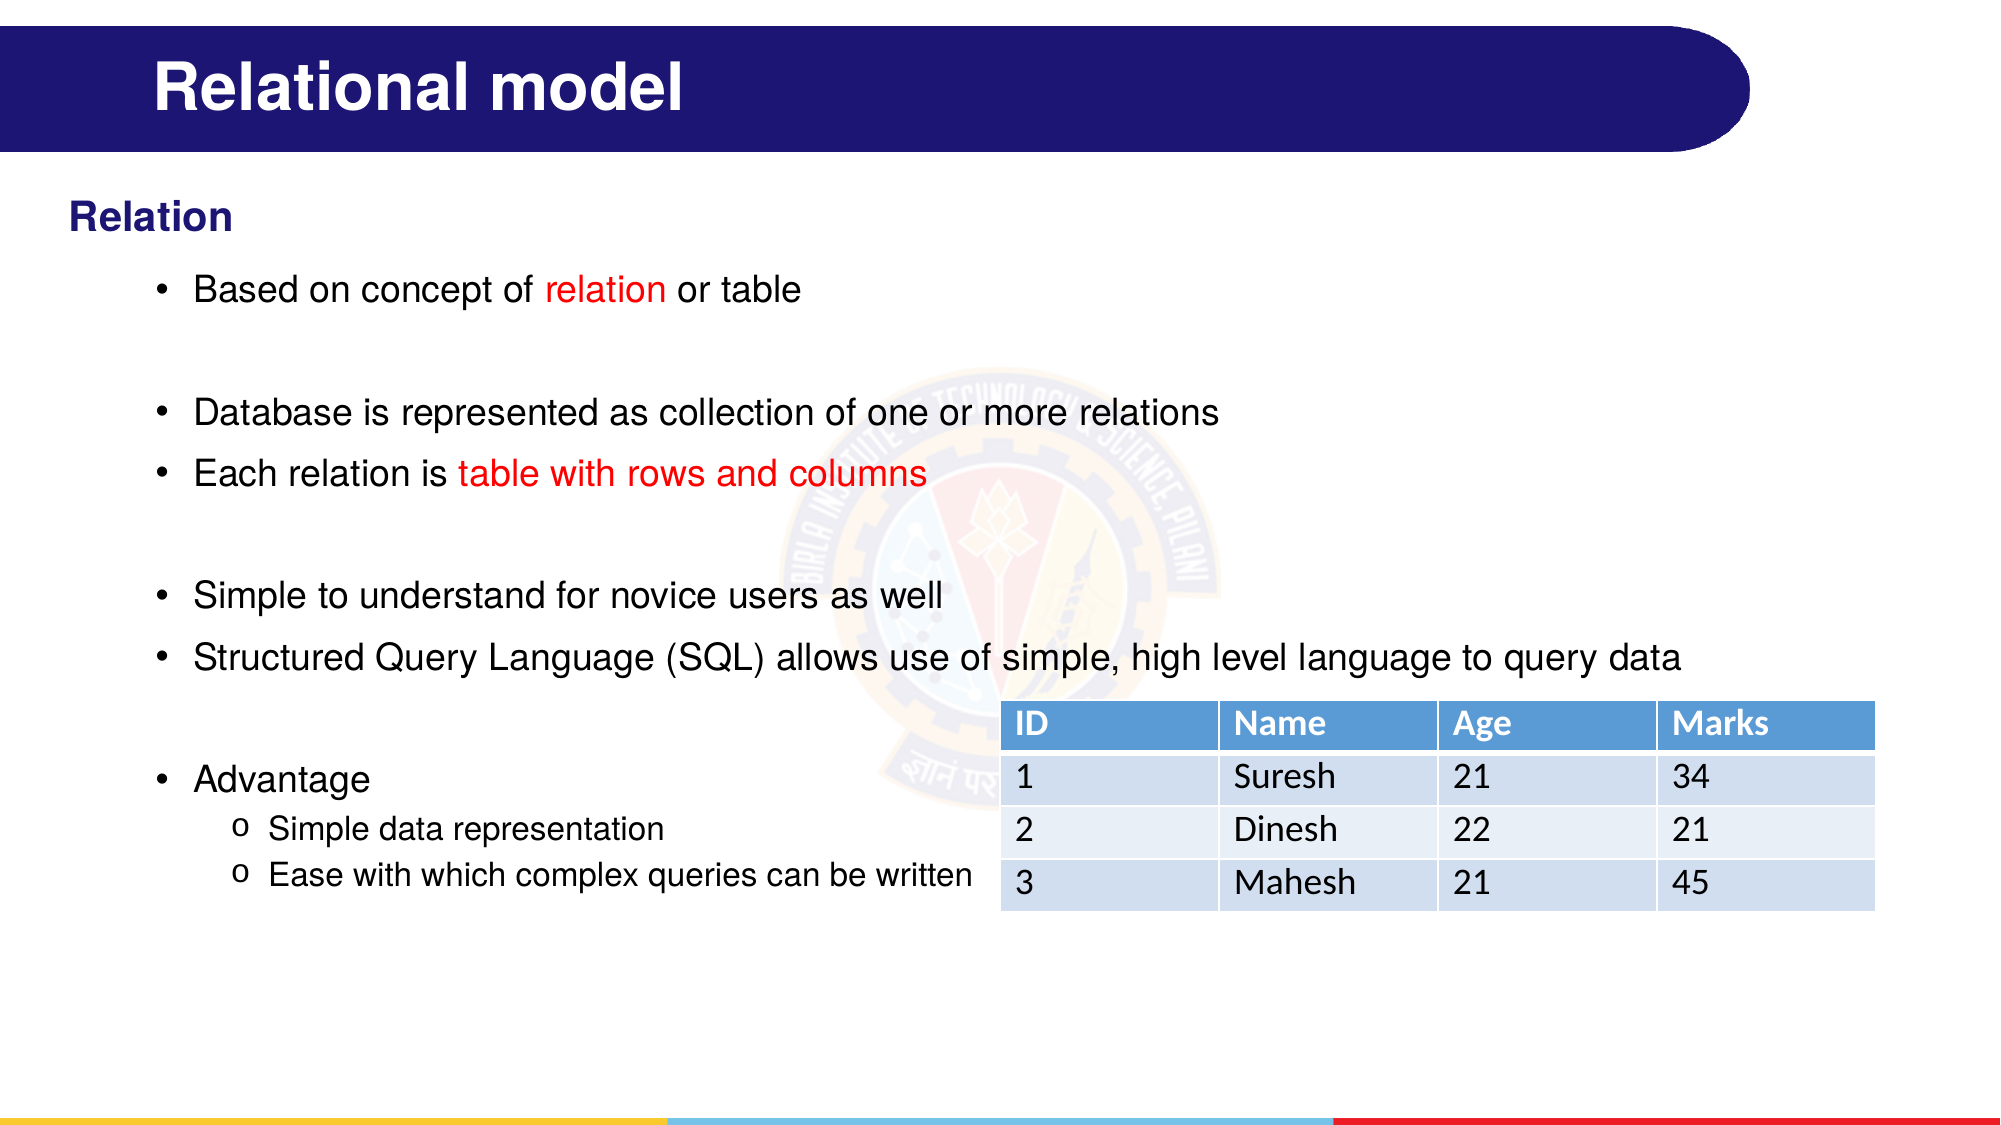

# Relational model
Relation
Based on concept of relation or table

Database is represented as collection of one or more relations
Each relation is table with rows and columns

Simple to understand for novice users as well
Structured Query Language (SQL) allows use of simple, high level language to query data

Advantage
Simple data representation
Ease with which complex queries can be written

| ID | Name | Age | Marks |
| --- | --- | --- | --- |
| 1 | Suresh | 21 | 34 |
| 2 | Dinesh | 22 | 21 |
| 3 | Mahesh | 21 | 45 |